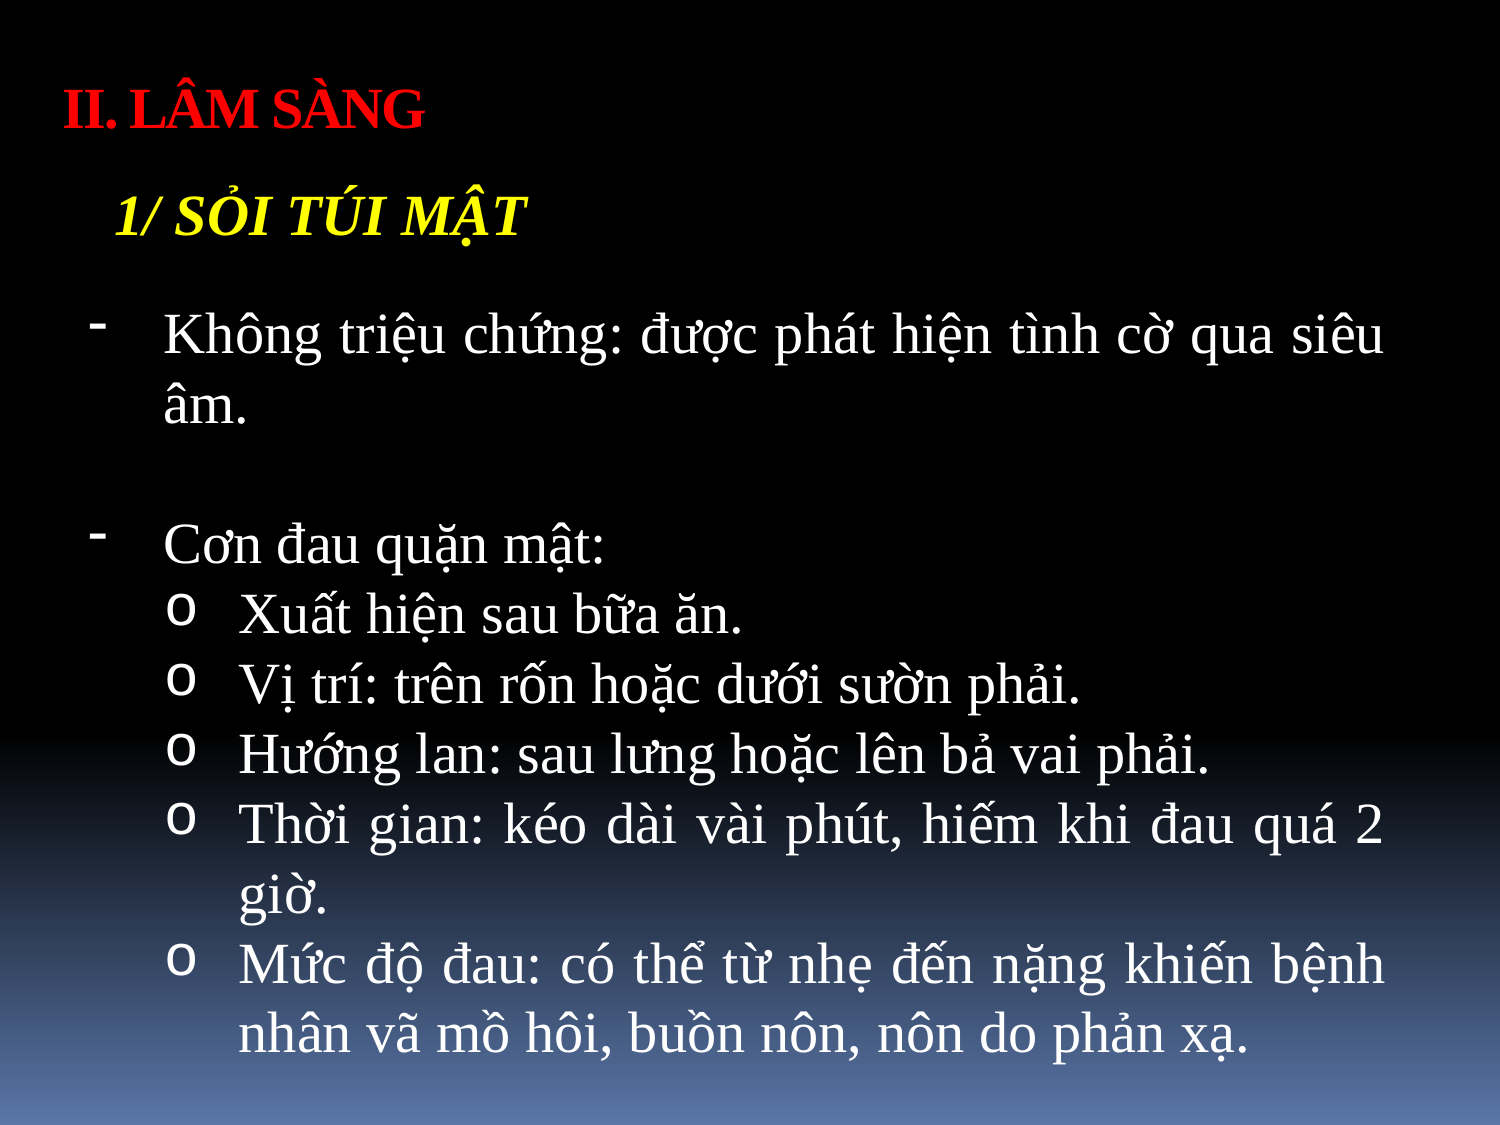

II. LÂM SÀNG
1/ SỎI TÚI MẬT
Không triệu chứng: được phát hiện tình cờ qua siêu âm.

Cơn đau quặn mật:
Xuất hiện sau bữa ăn.
Vị trí: trên rốn hoặc dưới sườn phải.
Hướng lan: sau lưng hoặc lên bả vai phải.
Thời gian: kéo dài vài phút, hiếm khi đau quá 2 giờ.
Mức độ đau: có thể từ nhẹ đến nặng khiến bệnh nhân vã mồ hôi, buồn nôn, nôn do phản xạ.